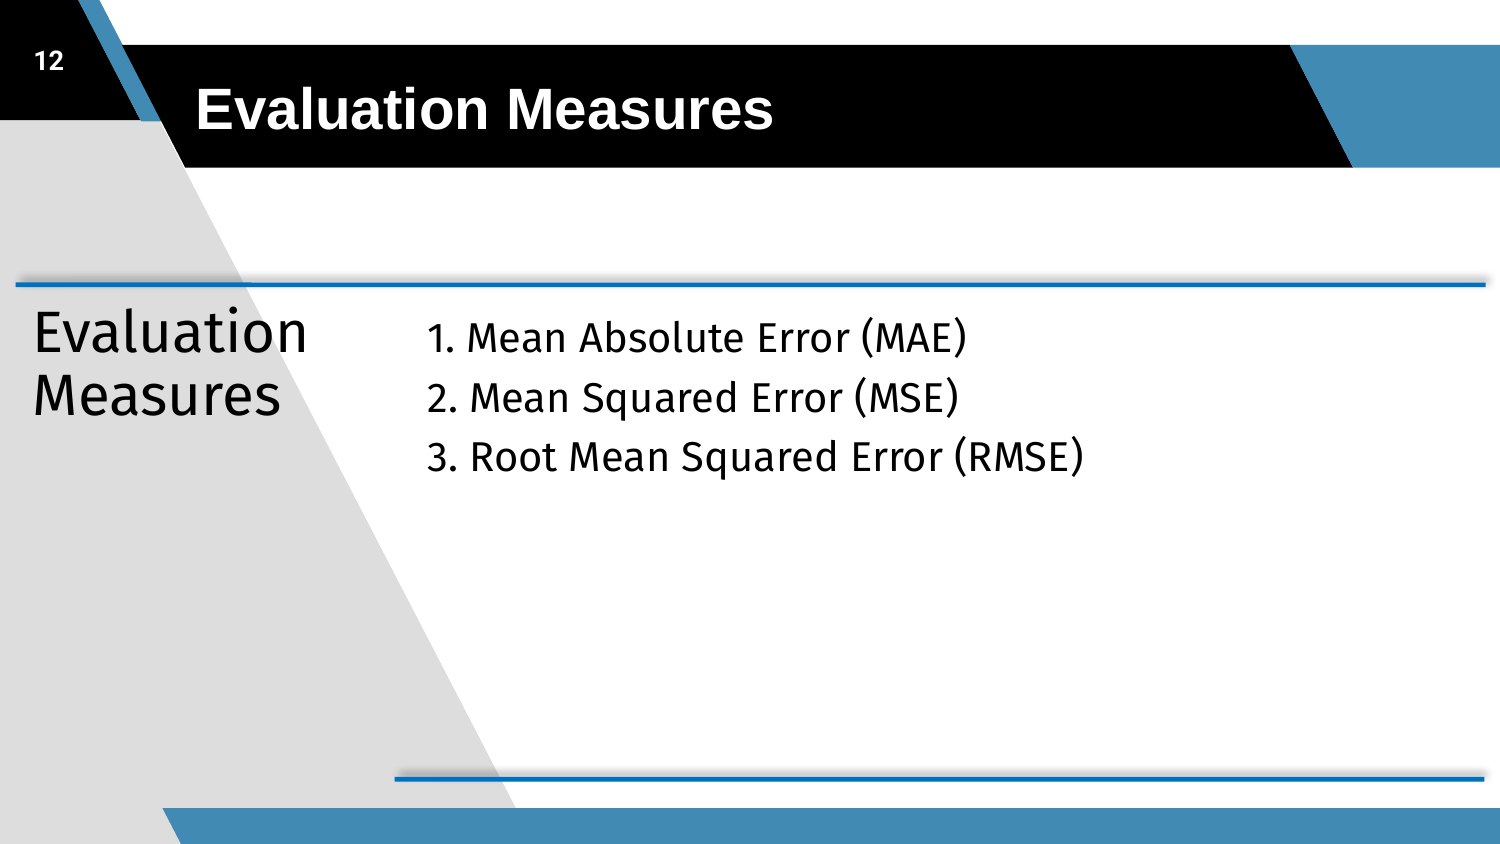

12
# Evaluation Measures
Evaluation Measures
1. Mean Absolute Error (MAE)
2. Mean Squared Error (MSE)
3. Root Mean Squared Error (RMSE)